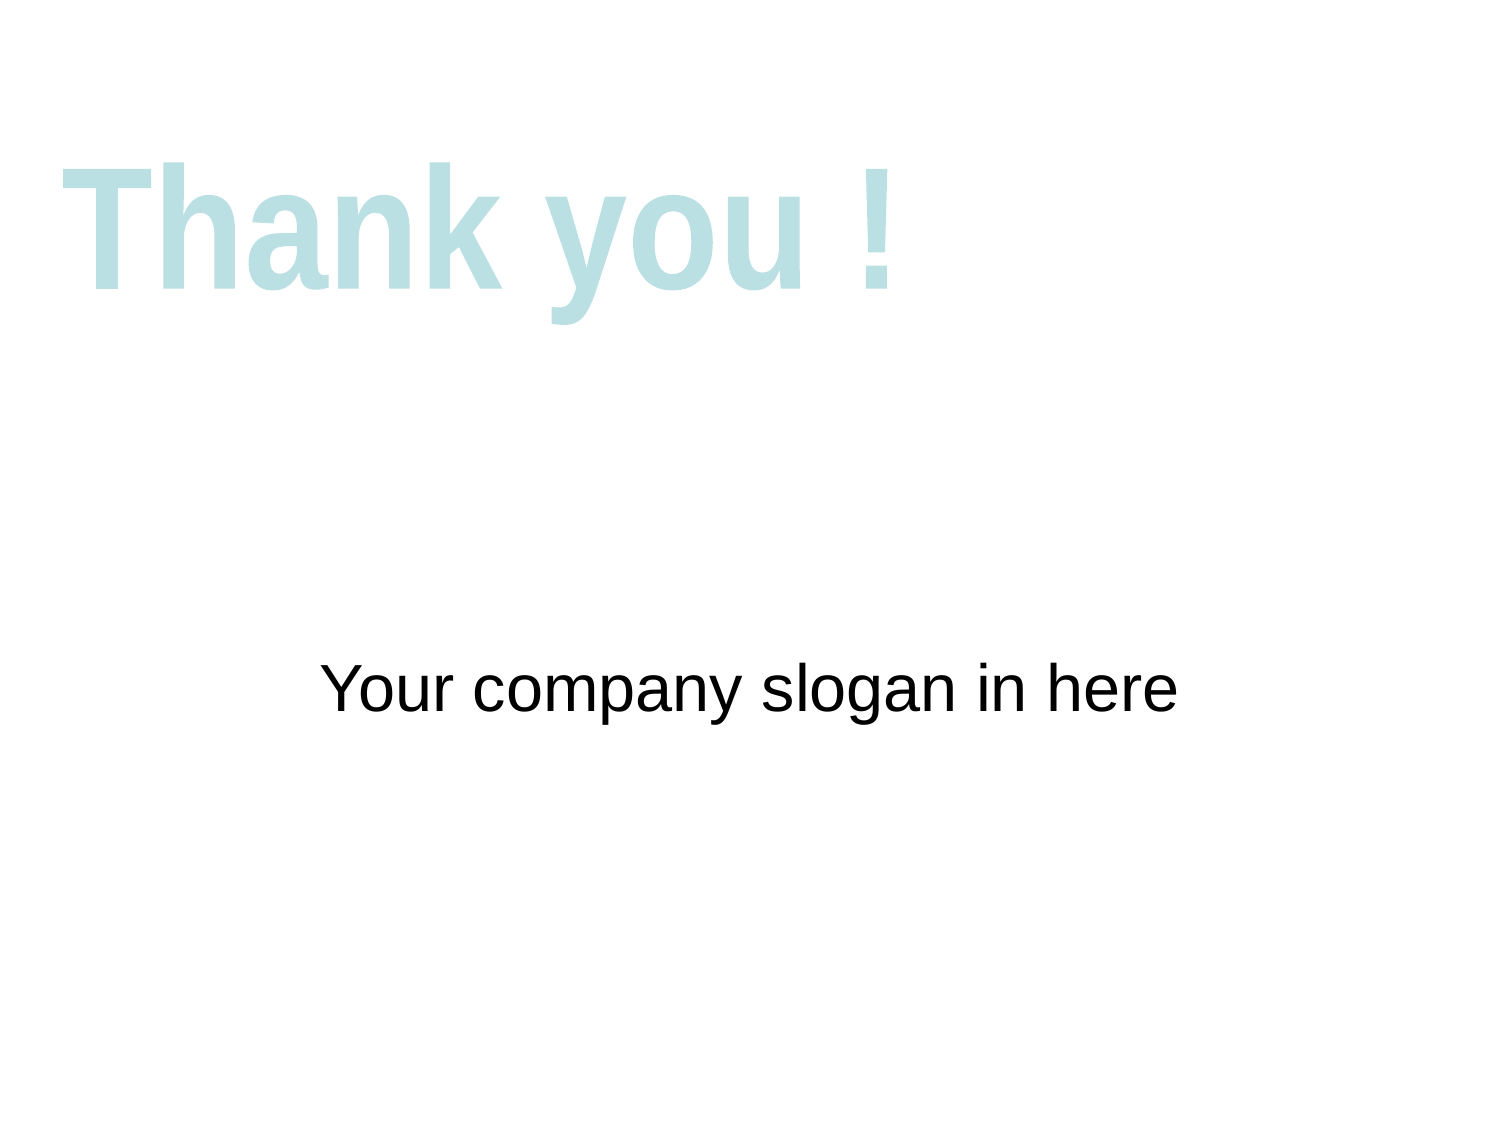

Thank you !
Your company slogan in here